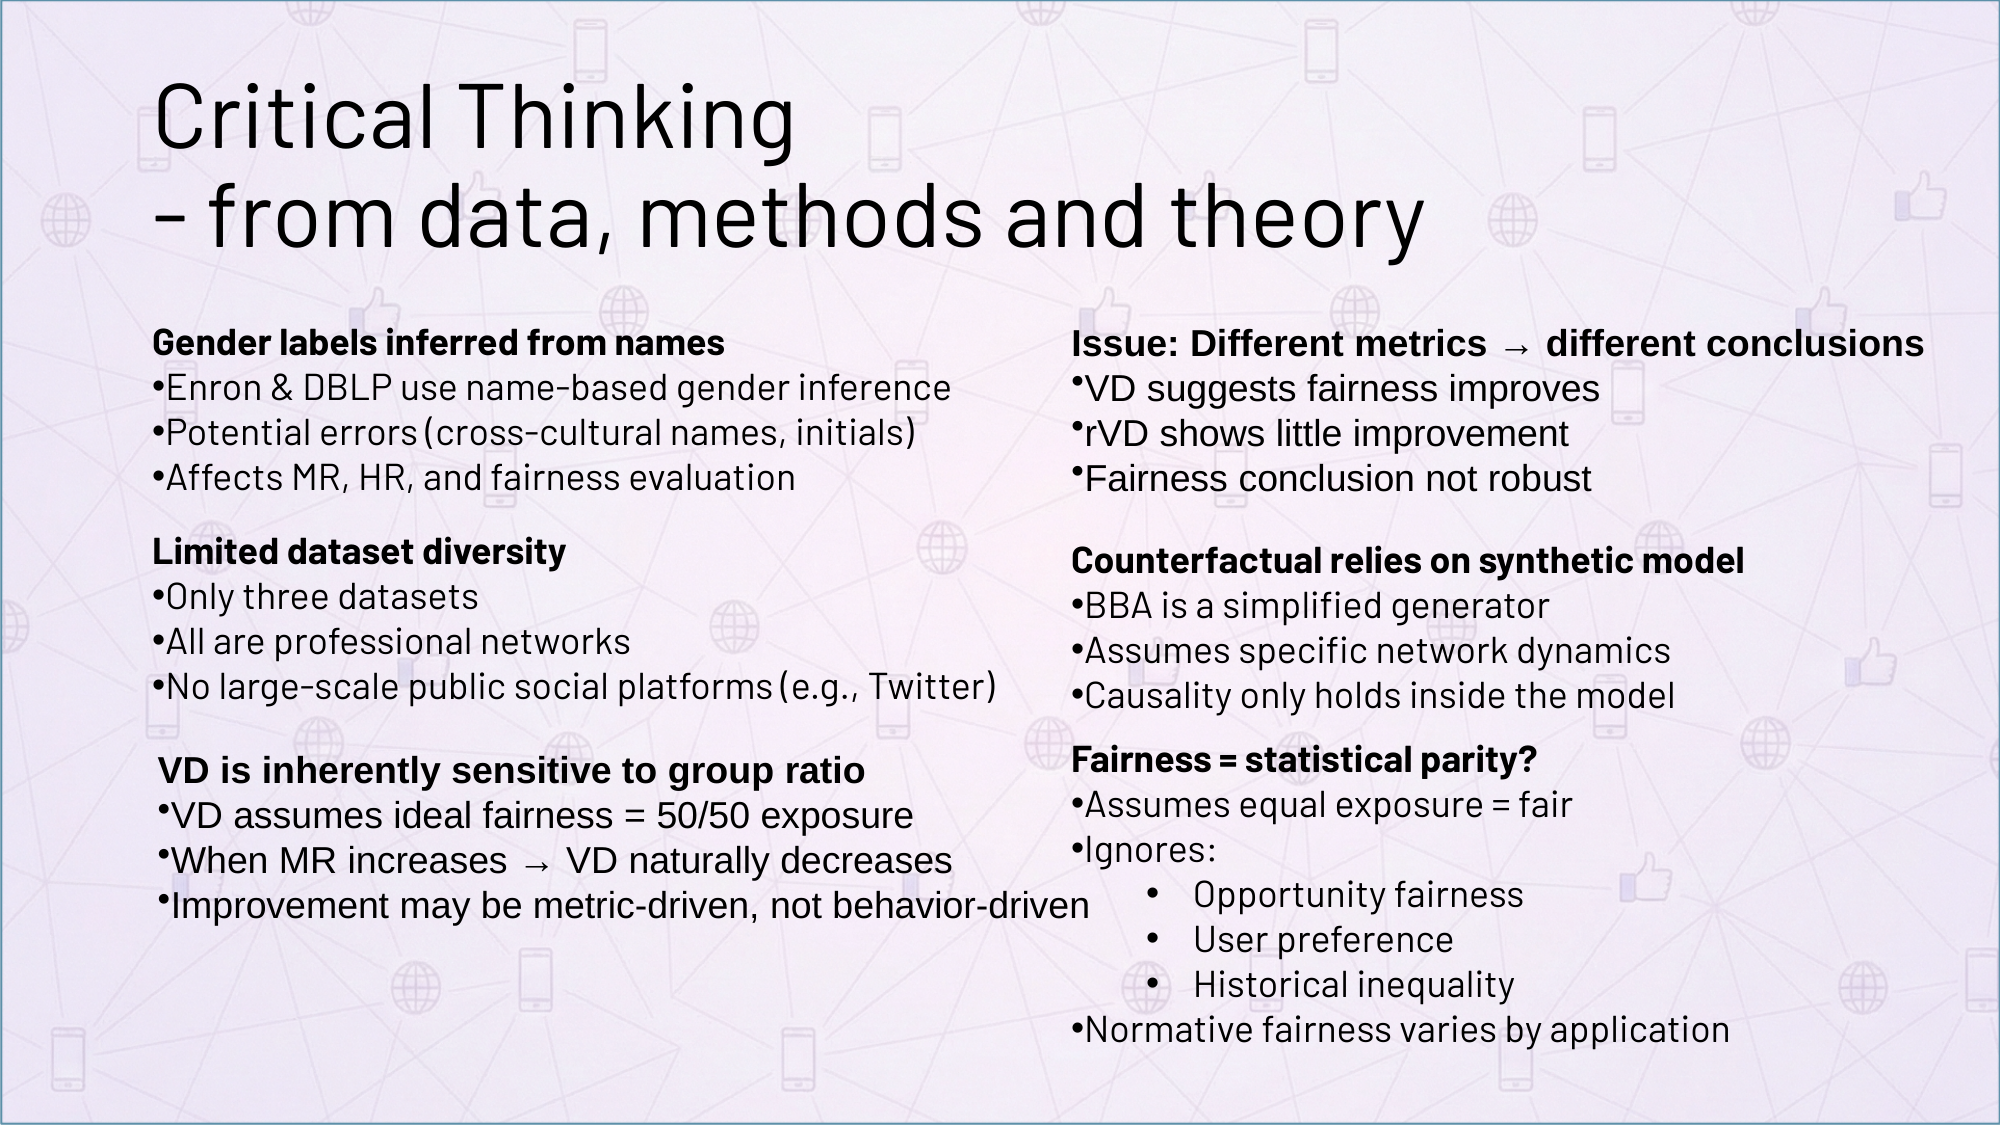

# Critical Thinking - from data, methods and theory
Issue: Different metrics → different conclusions
VD suggests fairness improves
rVD shows little improvement
Fairness conclusion not robust

Gender labels inferred from names
Enron & DBLP use name-based gender inference
Potential errors (cross-cultural names, initials)
Affects MR, HR, and fairness evaluation
Limited dataset diversity
Only three datasets
All are professional networks
No large-scale public social platforms (e.g., Twitter)
Counterfactual relies on synthetic model
BBA is a simplified generator
Assumes specific network dynamics
Causality only holds inside the model
Fairness = statistical parity?
Assumes equal exposure = fair
Ignores:
Opportunity fairness
User preference
Historical inequality
Normative fairness varies by application
VD is inherently sensitive to group ratio
VD assumes ideal fairness = 50/50 exposure
When MR increases → VD naturally decreases
Improvement may be metric-driven, not behavior-driven